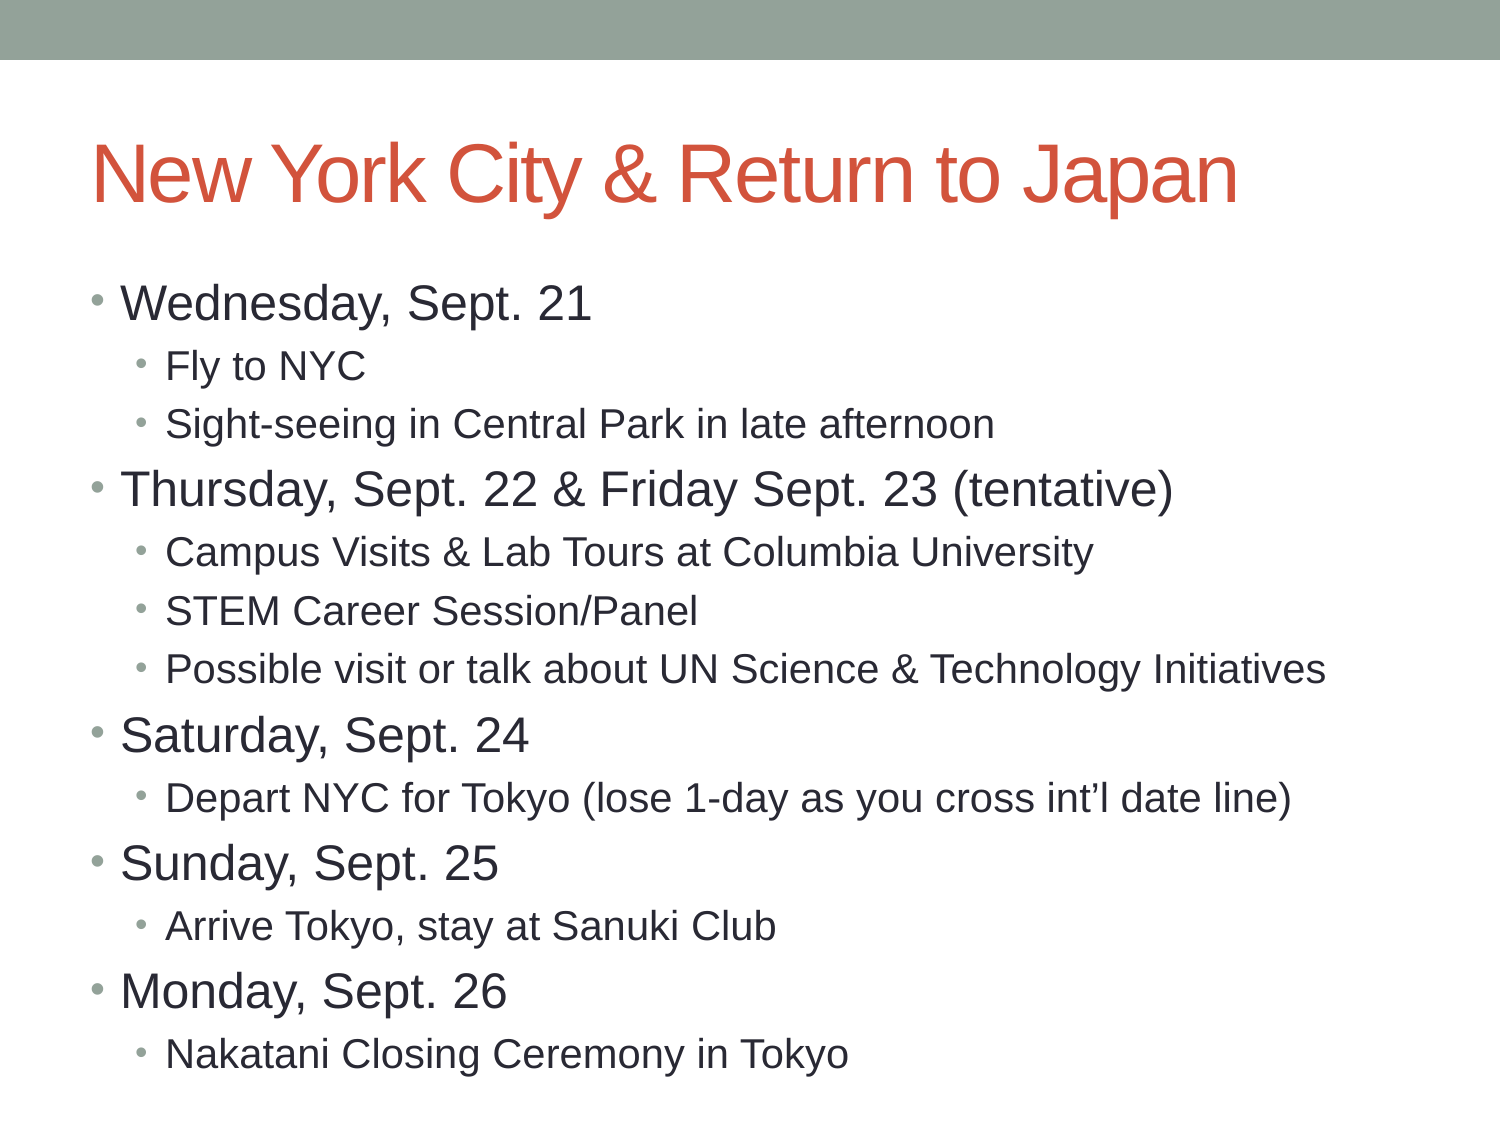

# New York City & Return to Japan
Wednesday, Sept. 21
Fly to NYC
Sight-seeing in Central Park in late afternoon
Thursday, Sept. 22 & Friday Sept. 23 (tentative)
Campus Visits & Lab Tours at Columbia University
STEM Career Session/Panel
Possible visit or talk about UN Science & Technology Initiatives
Saturday, Sept. 24
Depart NYC for Tokyo (lose 1-day as you cross int’l date line)
Sunday, Sept. 25
Arrive Tokyo, stay at Sanuki Club
Monday, Sept. 26
Nakatani Closing Ceremony in Tokyo